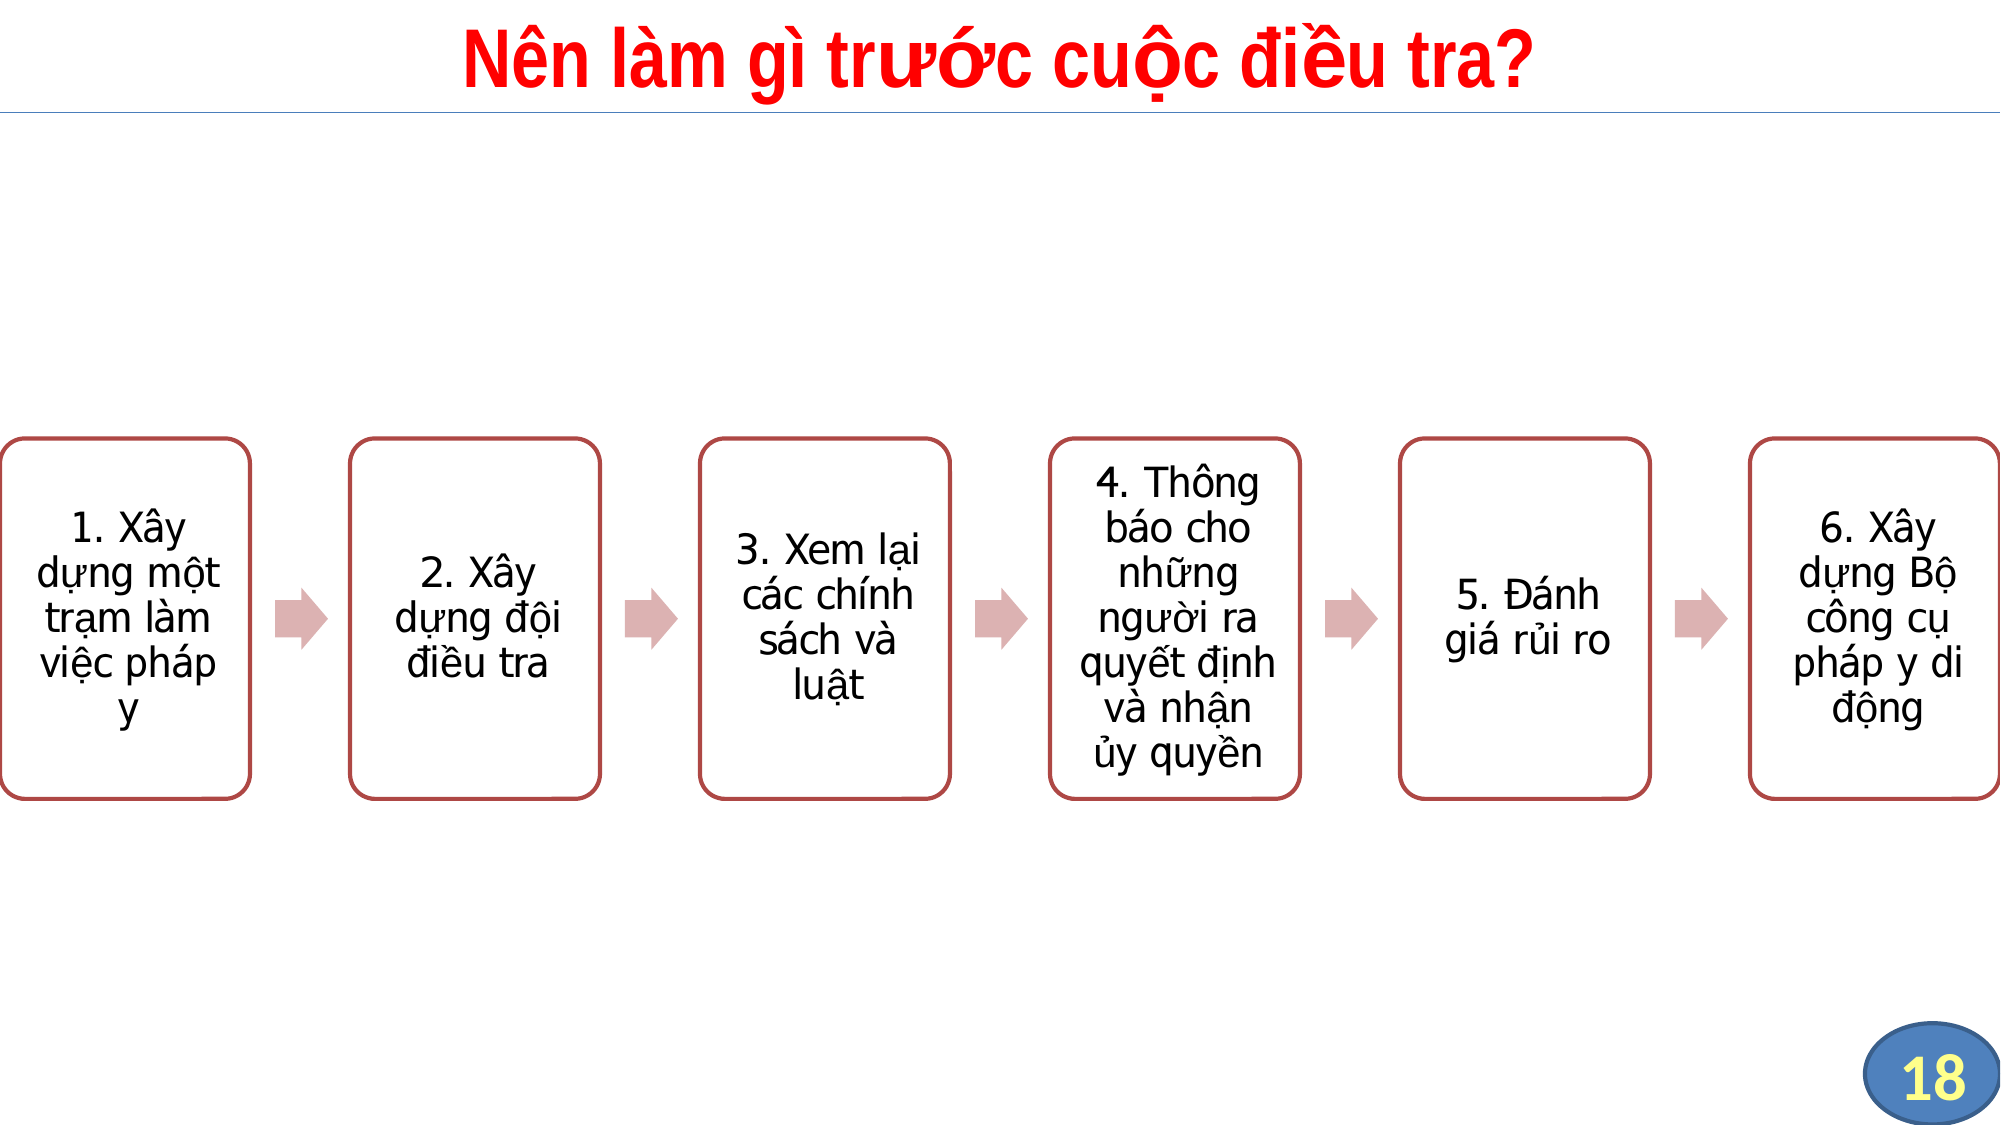

# Nên làm gì trước cuộc điều tra?
1. Xây dựng một trạm làm việc pháp y

2. Xây dựng đội điều tra

3. Xem lại các chính sách và luật

4. Thông báo cho những người ra quyết định và nhận ủy quyền

5. Đánh giá rủi ro

6. Xây dựng Bộ công cụ pháp y di động
18